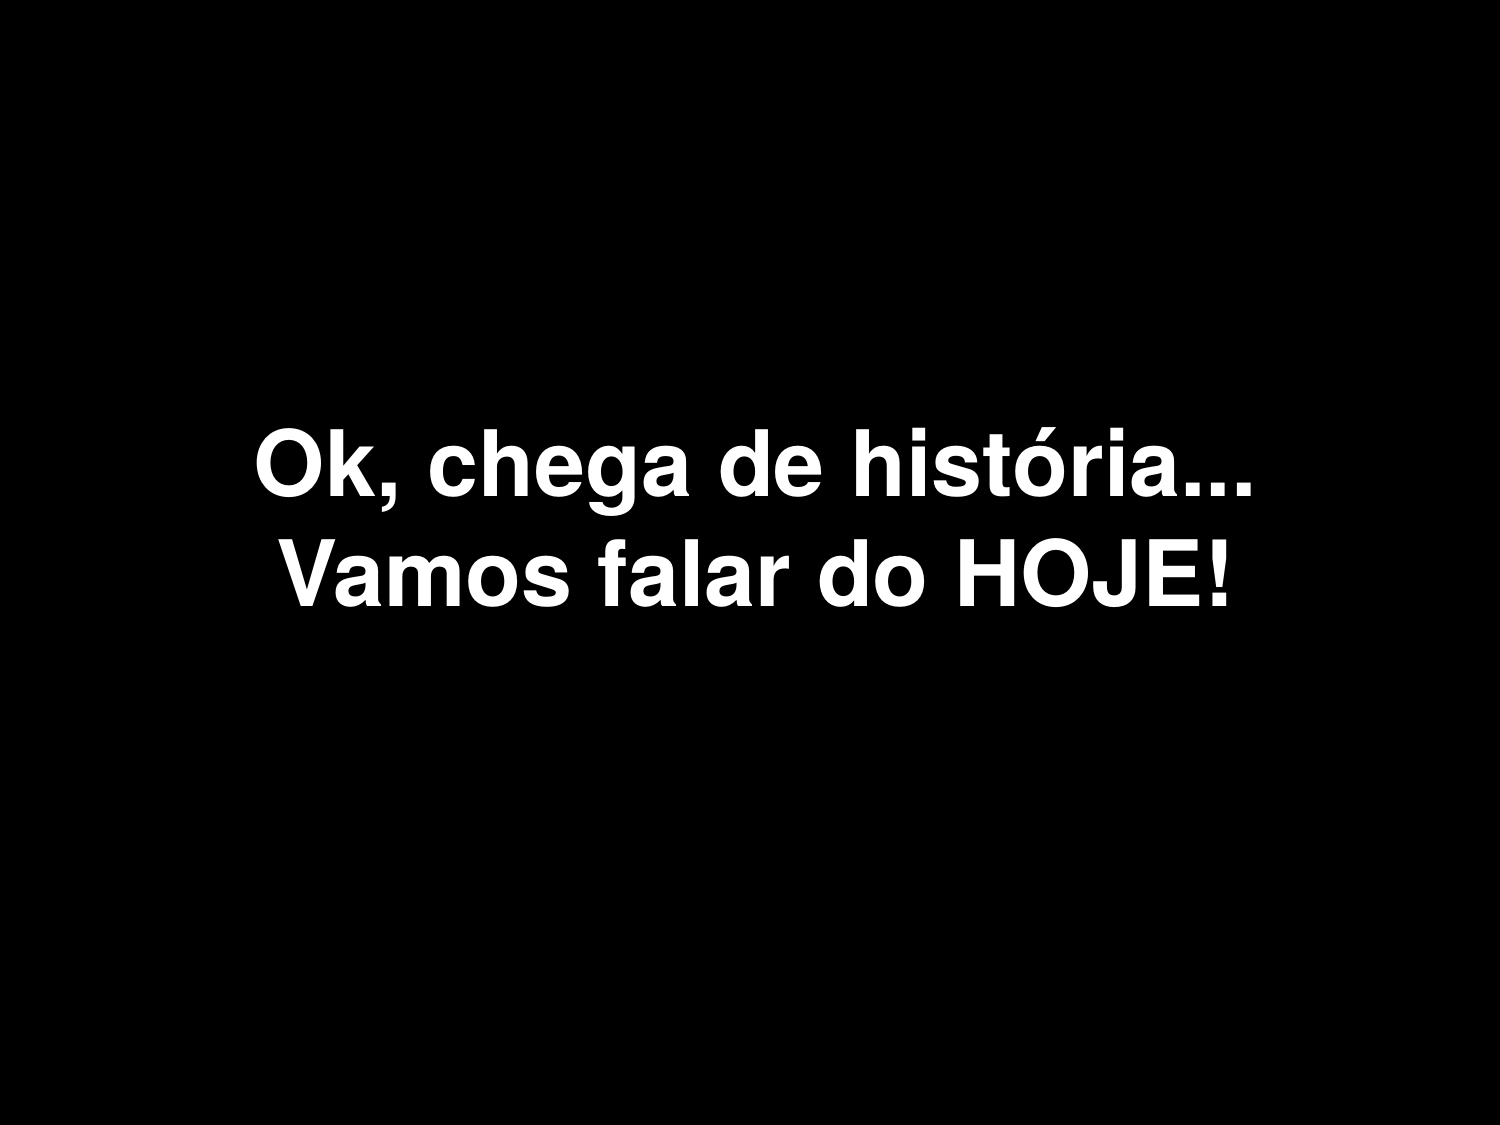

Ok, chega de história... Vamos falar do HOJE!